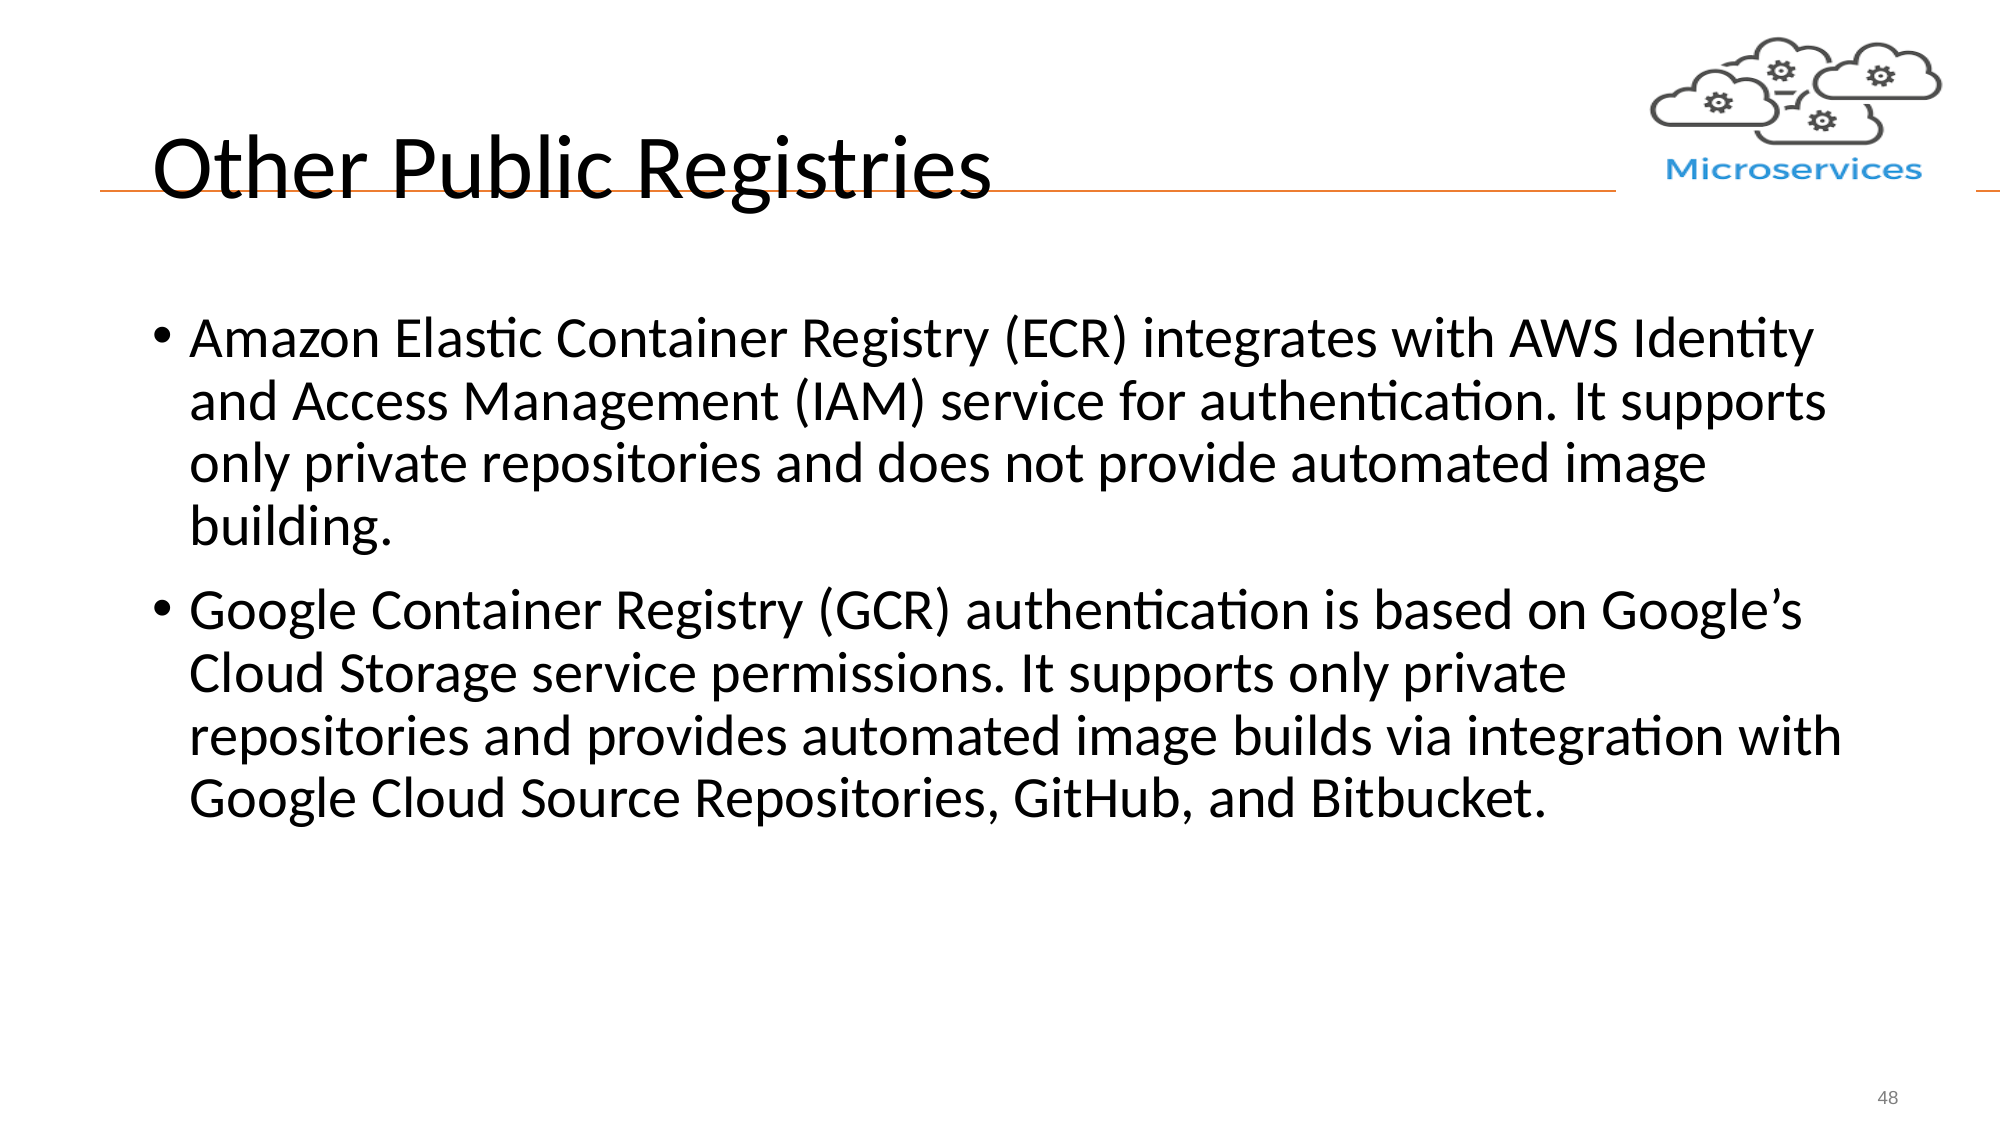

# Other Public Registries
Amazon Elastic Container Registry (ECR) integrates with AWS Identity and Access Management (IAM) service for authentication. It supports only private repositories and does not provide automated image building.
Google Container Registry (GCR) authentication is based on Google’s Cloud Storage service permissions. It supports only private repositories and provides automated image builds via integration with Google Cloud Source Repositories, GitHub, and Bitbucket.